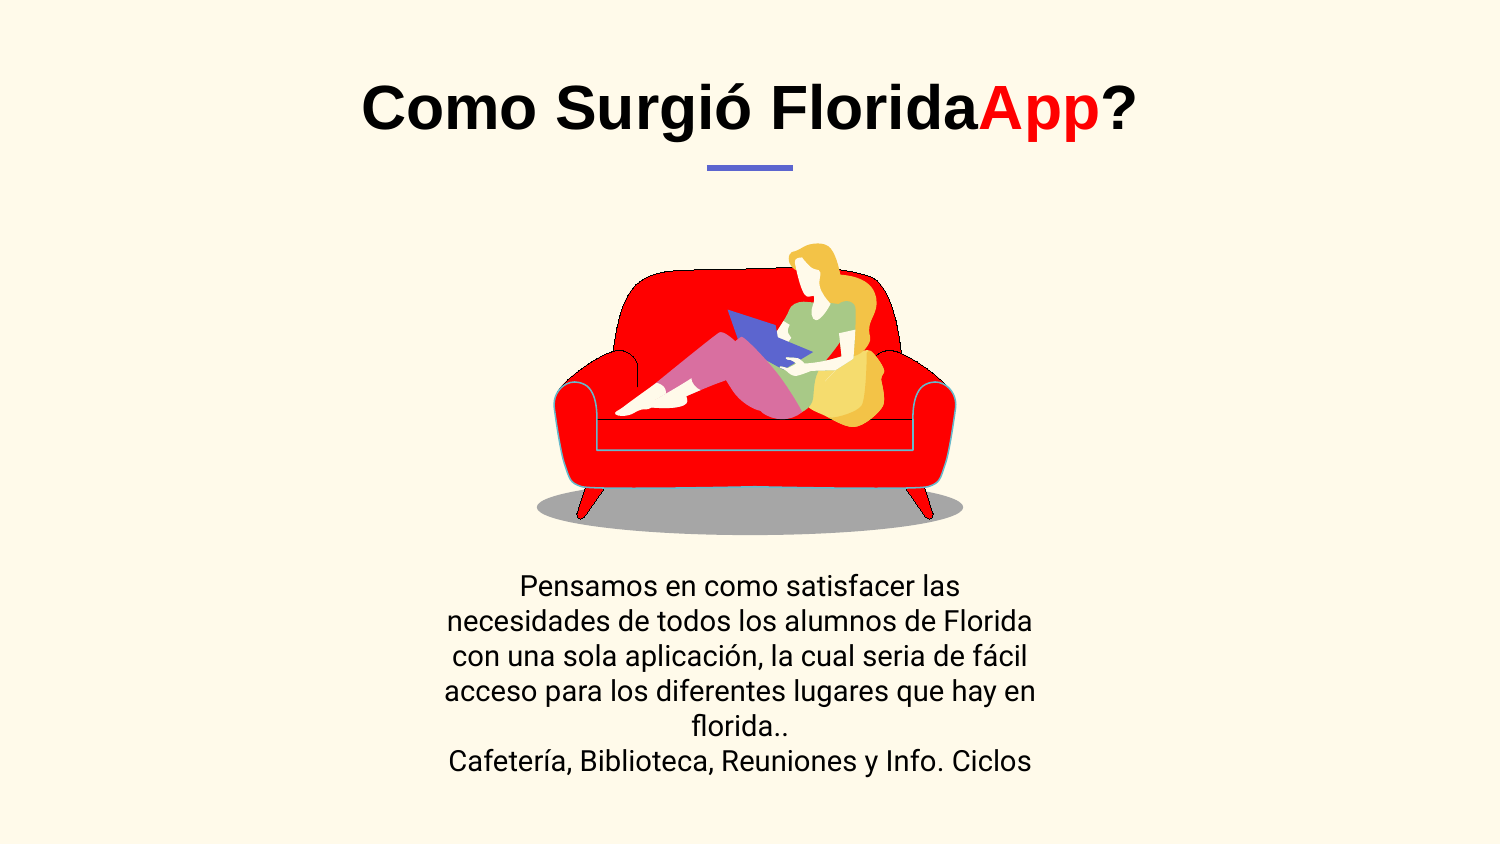

# Como Surgió FloridaApp?

Pensamos en como satisfacer las necesidades de todos los alumnos de Florida con una sola aplicación, la cual seria de fácil acceso para los diferentes lugares que hay en florida..
Cafetería, Biblioteca, Reuniones y Info. Ciclos